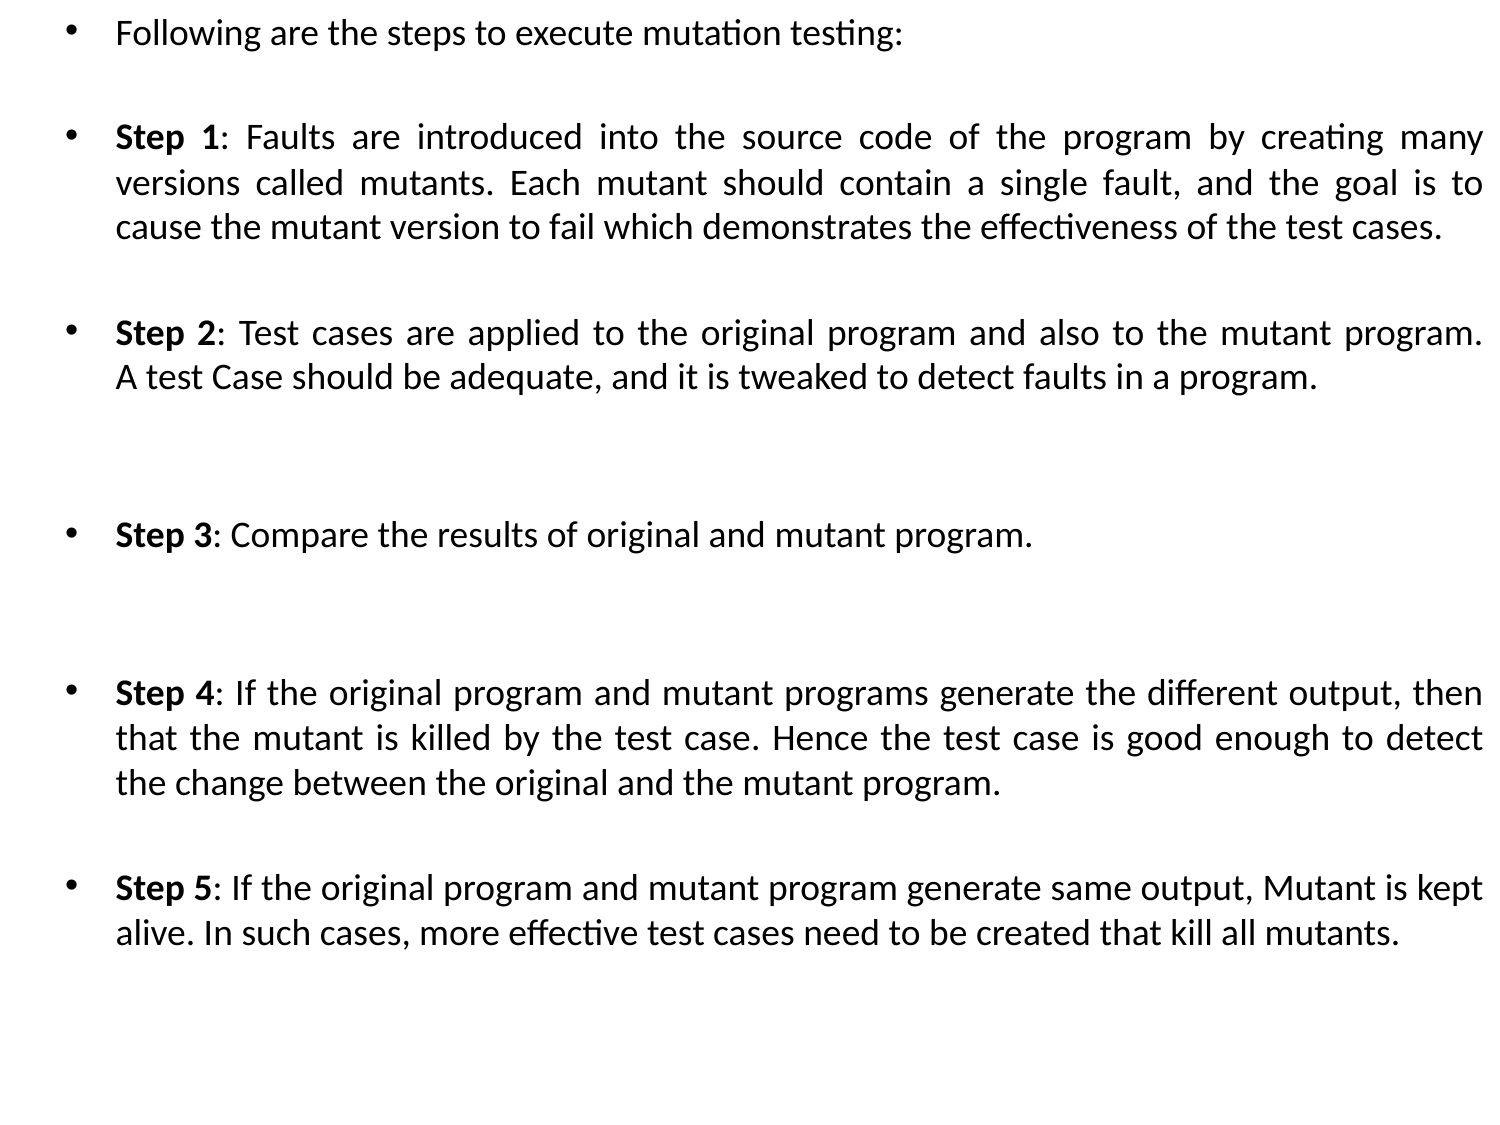

Following are the steps to execute mutation testing:

Step 1: Faults are introduced into the source code of the program by creating many versions called mutants. Each mutant should contain a single fault, and the goal is to cause the mutant version to fail which demonstrates the effectiveness of the test cases.

Step 2: Test cases are applied to the original program and also to the mutant program. A test Case should be adequate, and it is tweaked to detect faults in a program.

Step 3: Compare the results of original and mutant program.

Step 4: If the original program and mutant programs generate the different output, then that the mutant is killed by the test case. Hence the test case is good enough to detect the change between the original and the mutant program.

Step 5: If the original program and mutant program generate same output, Mutant is kept alive. In such cases, more effective test cases need to be created that kill all mutants.